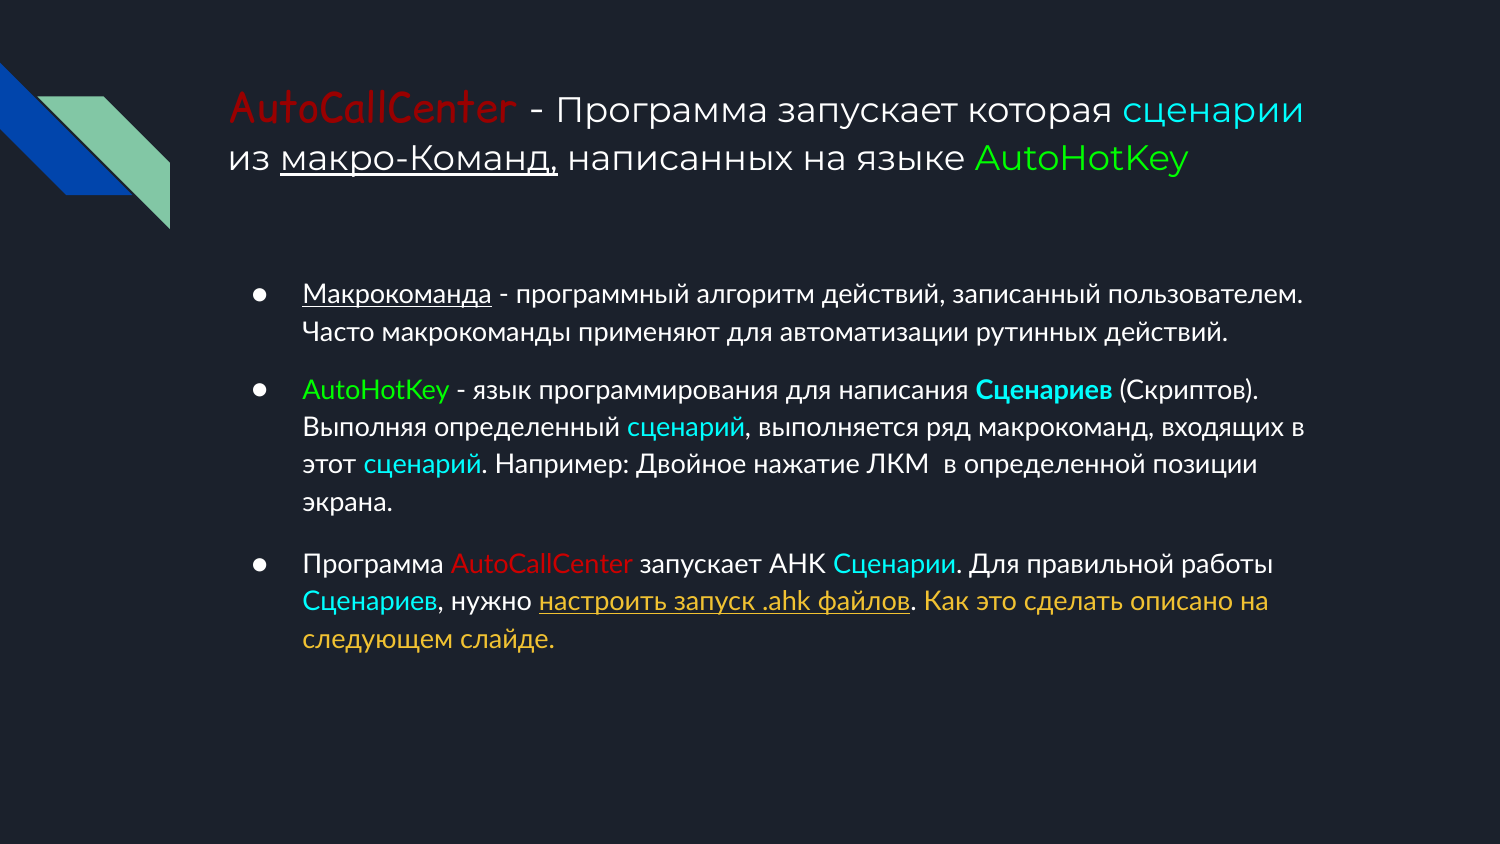

AutoCallCenter - Программа запускает которая сценарии из макро-Команд, написанных на языке AutoHotKey
Макрокоманда - программный алгоритм действий, записанный пользователем. Часто макрокоманды применяют для автоматизации рутинных действий.
AutoHotKey - язык программирования для написания Сценариев (Скриптов). Выполняя определенный сценарий, выполняется ряд макрокоманд, входящих в этот сценарий. Например: Двойное нажатие ЛКМ  в определенной позиции экрана.
Программа AutoCallCenter запускает AHK Сценарии. Для правильной работы Сценариев, нужно настроить запуск .ahk файлов. Как это сделать описано на следующем слайде.